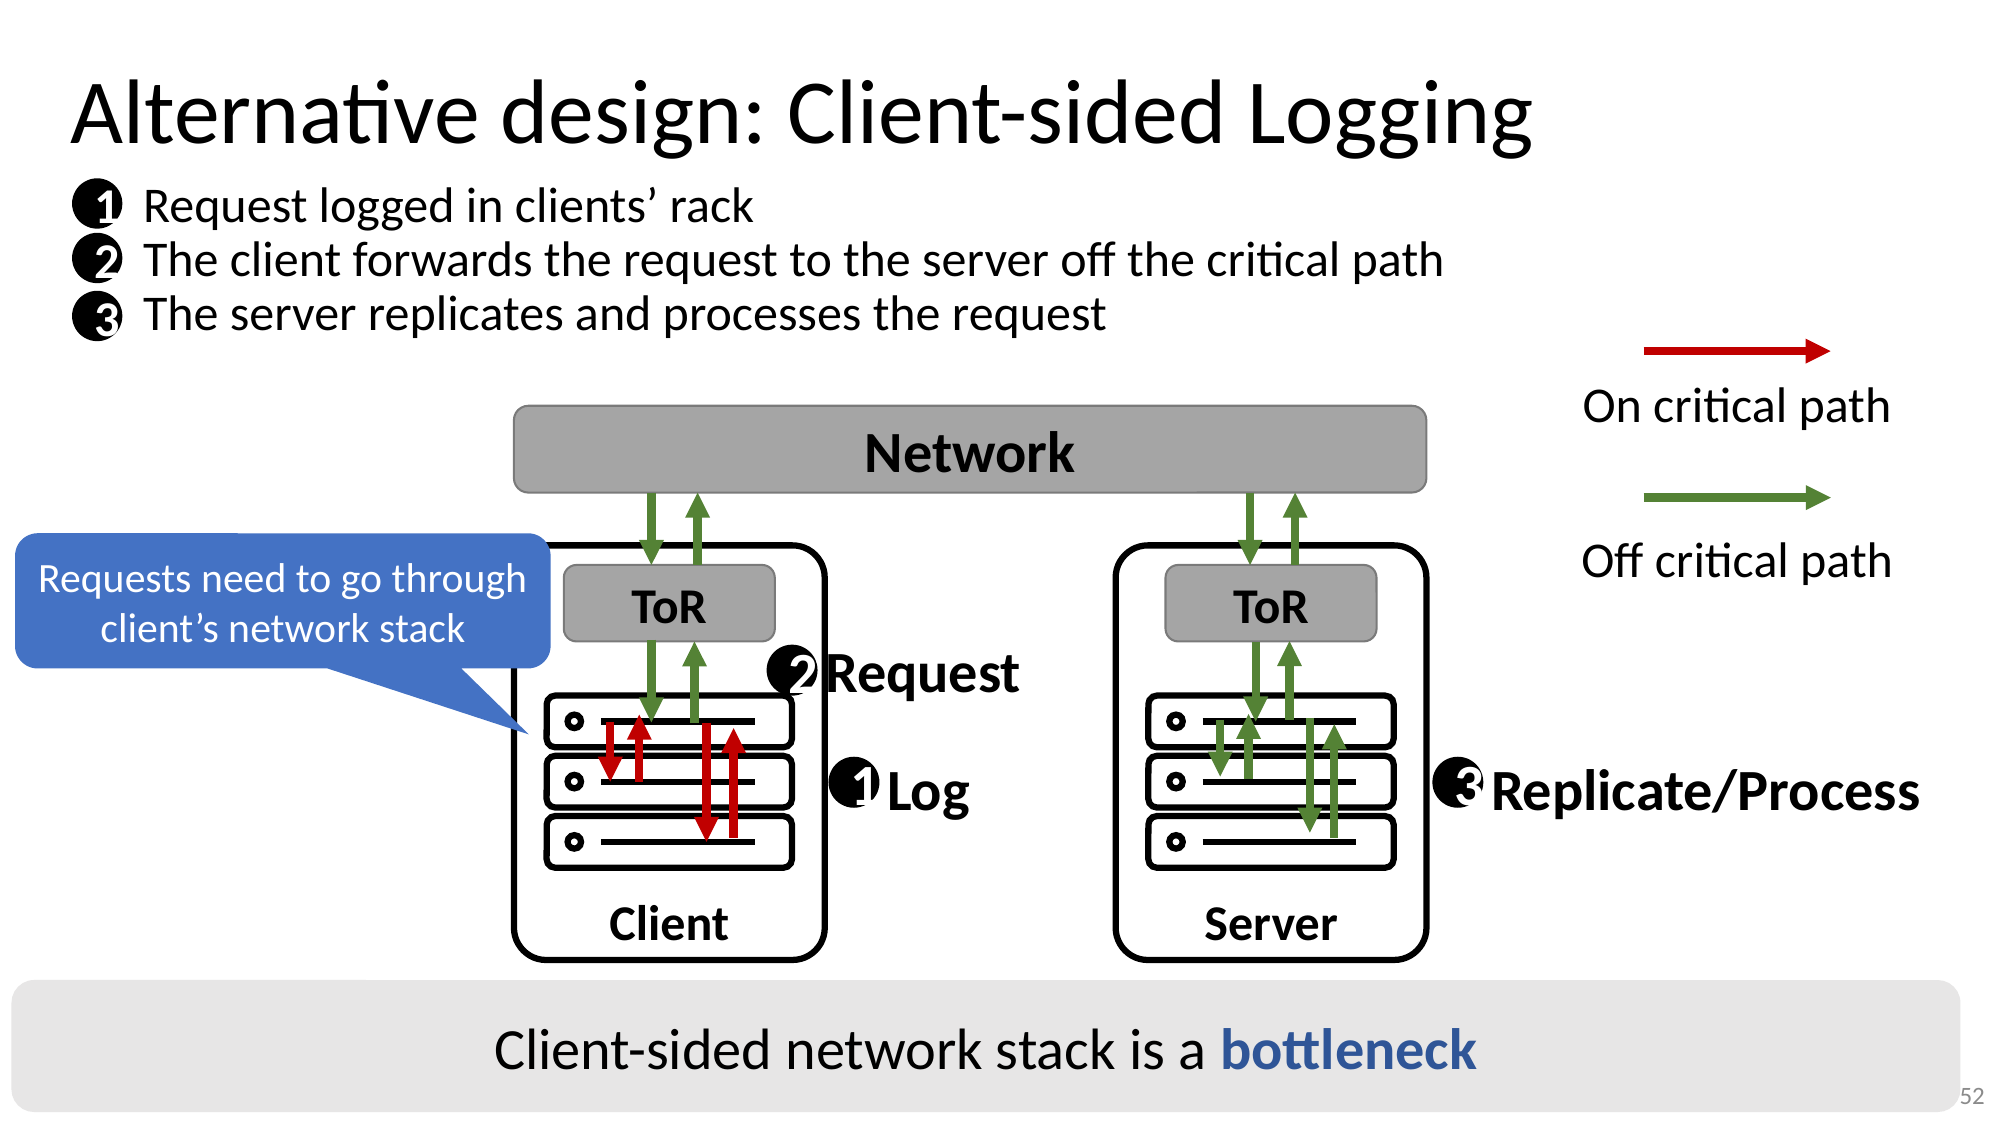

# Alternative design: Client-sided Logging
Request logged in clients’ rack
The client forwards the request to the server off the critical path
The server replicates and processes the request
1
2
3
On critical path
Network
Off critical path
Requests need to go through client’s network stack
Client
ToR

Server
ToR

Request
2
Log
1
Replicate/Process
3
Client-sided network stack is a bottleneck
52